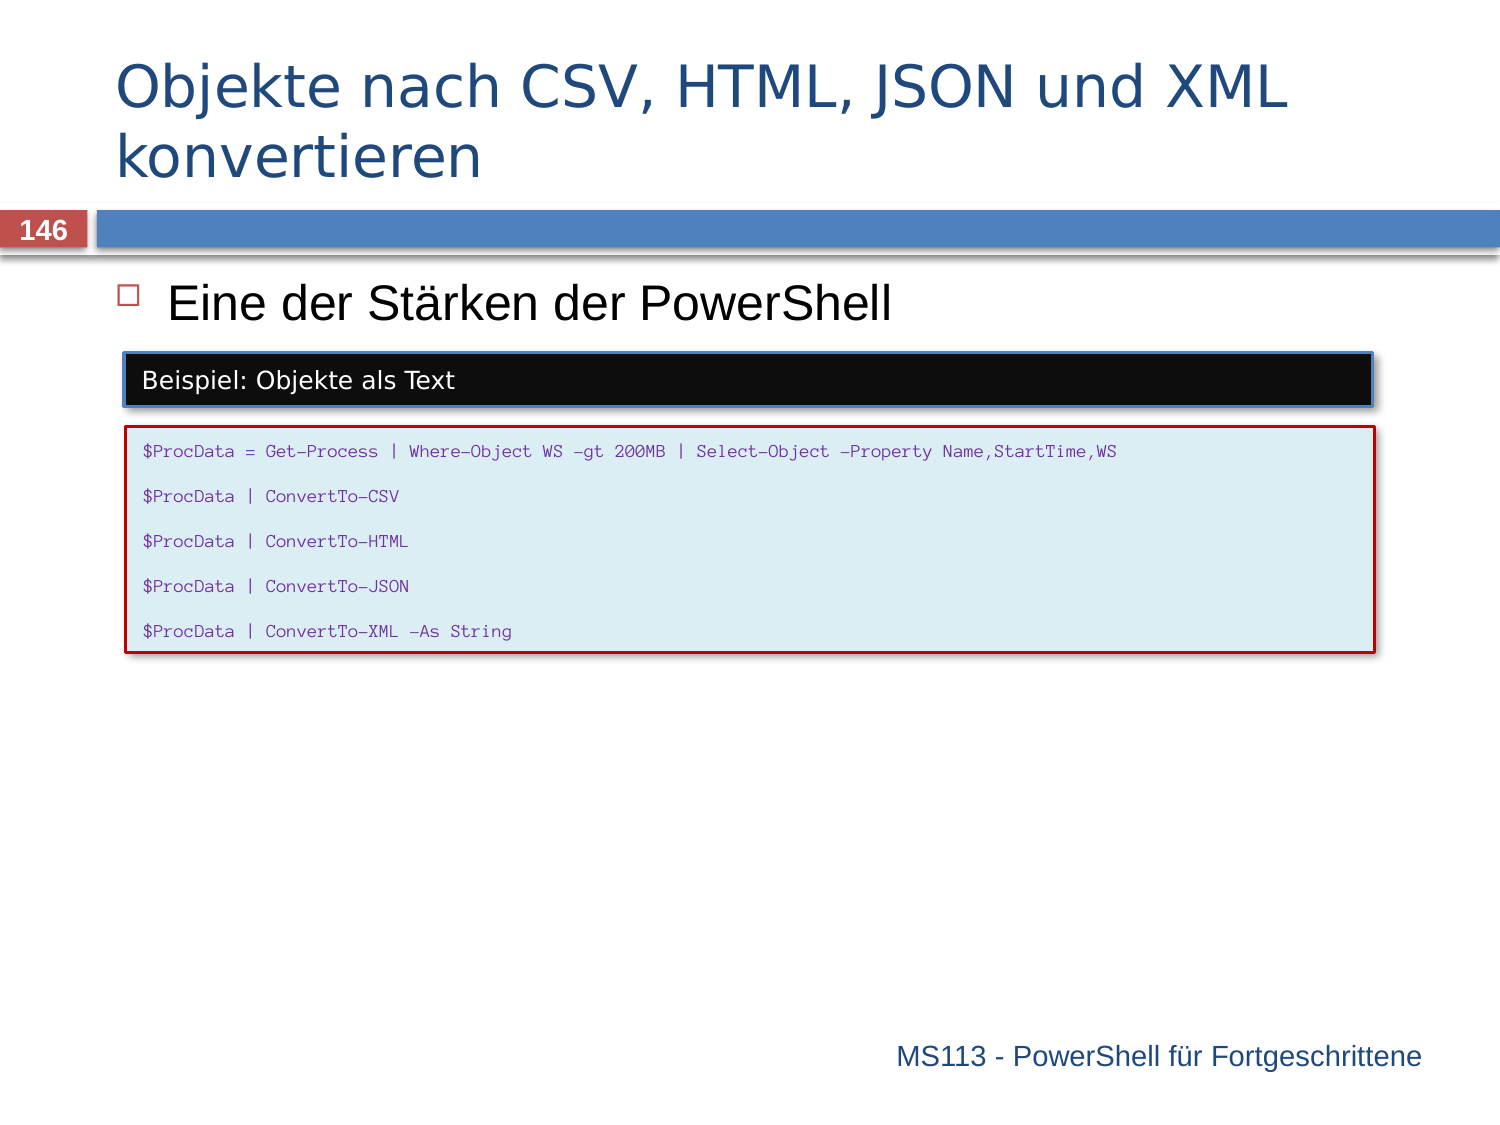

# Objekte nach CSV, HTML, JSON und XML konvertieren
146
Eine der Stärken der PowerShell
Beispiel: Objekte als Text
$ProcData = Get-Process | Where-Object WS –gt 200MB | Select-Object –Property Name,StartTime,WS

$ProcData | ConvertTo-CSV

$ProcData | ConvertTo-HTML

$ProcData | ConvertTo-JSON

$ProcData | ConvertTo-XML –As String
MS113 - PowerShell für Fortgeschrittene